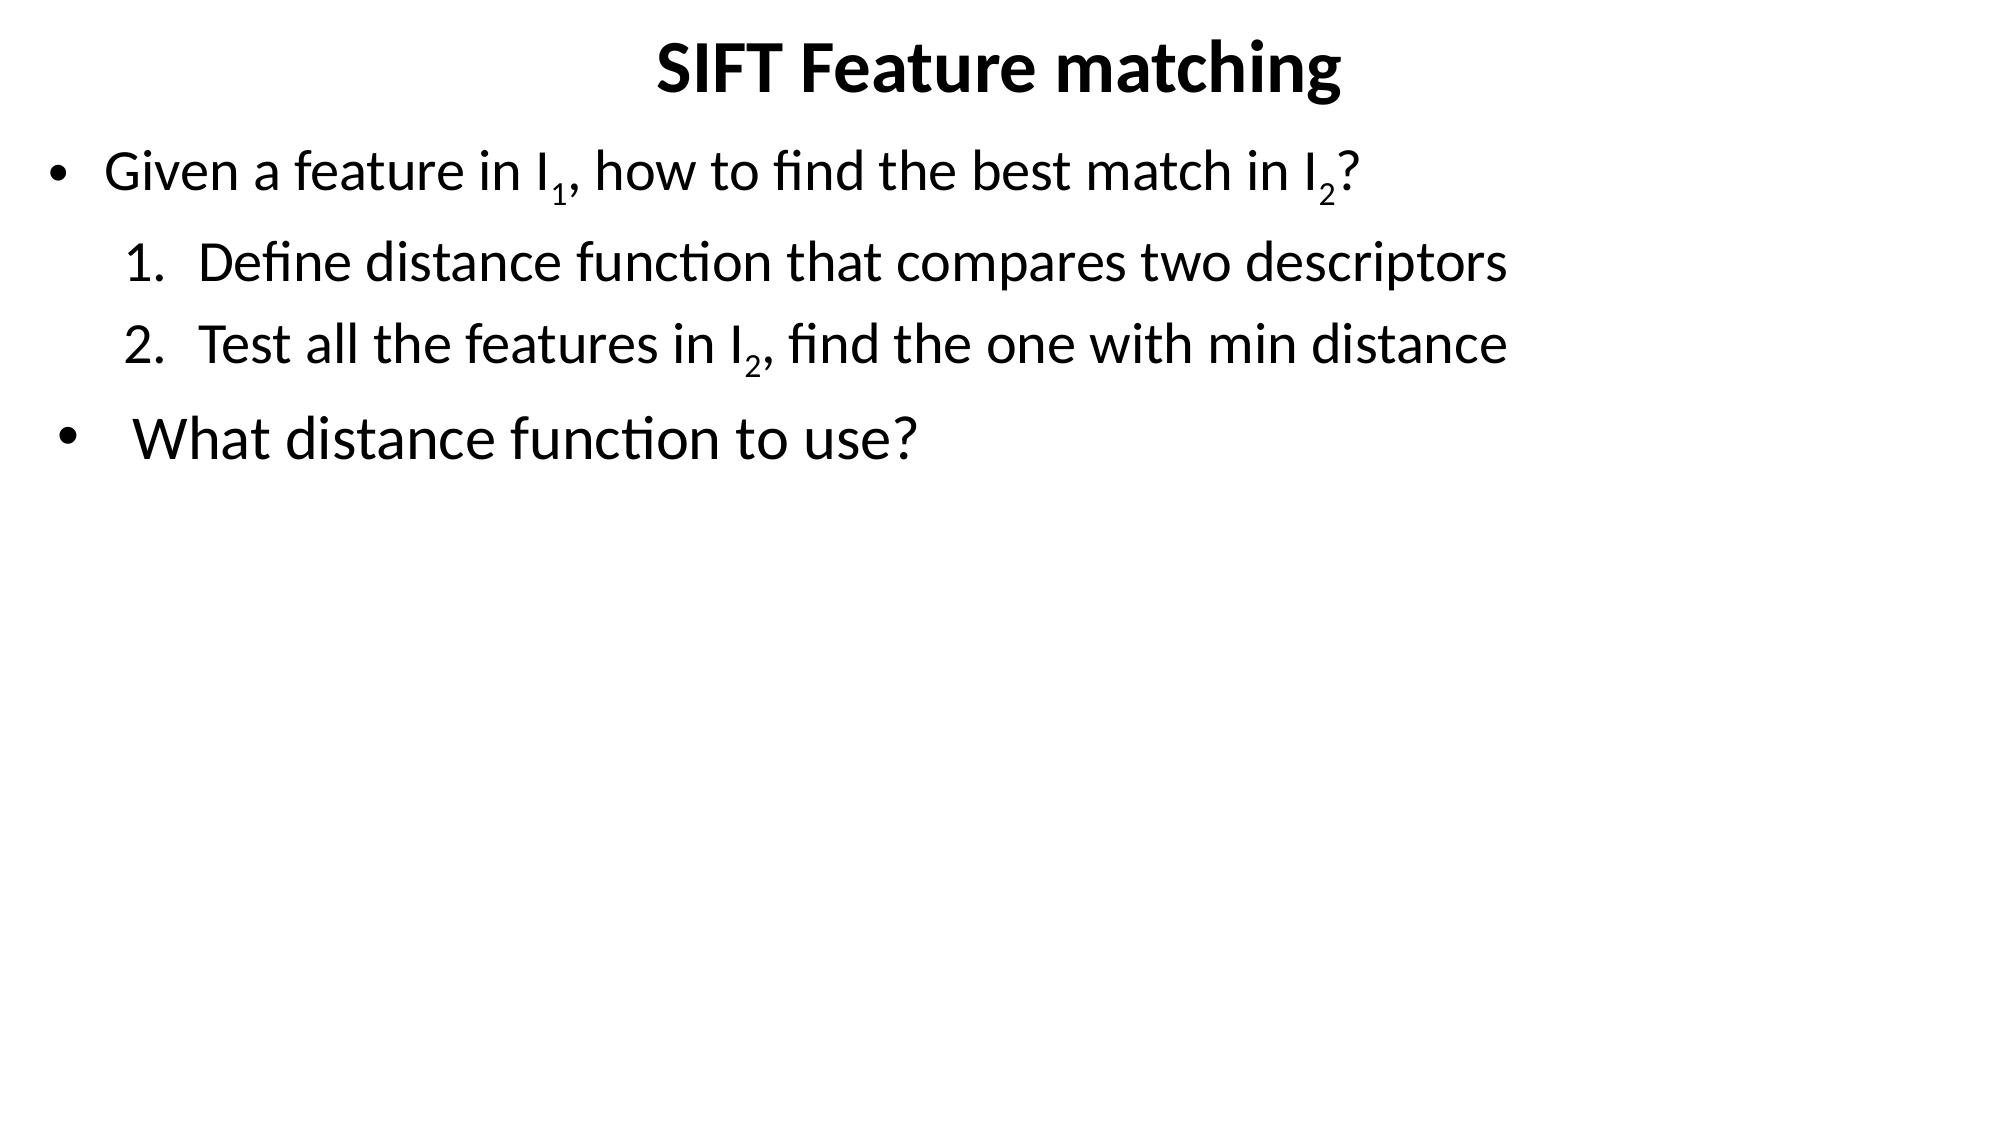

# SIFT Feature matching
Given a feature in I1, how to find the best match in I2?
Define distance function that compares two descriptors
Test all the features in I2, find the one with min distance
What distance function to use?